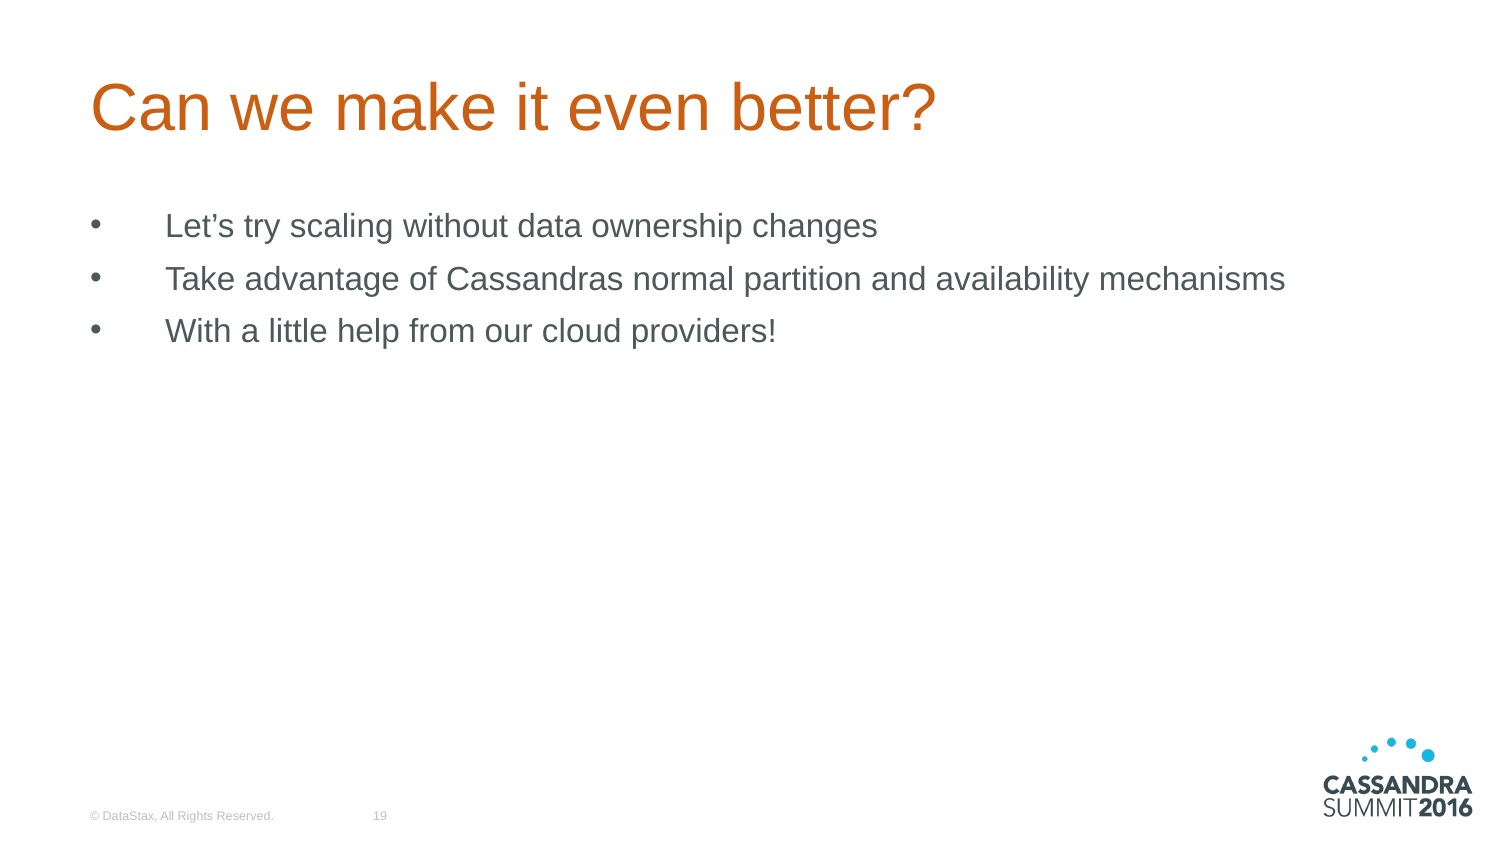

# Can we make it even better?
Let’s try scaling without data ownership changes
Take advantage of Cassandras normal partition and availability mechanisms
With a little help from our cloud providers!
© DataStax, All Rights Reserved.
19